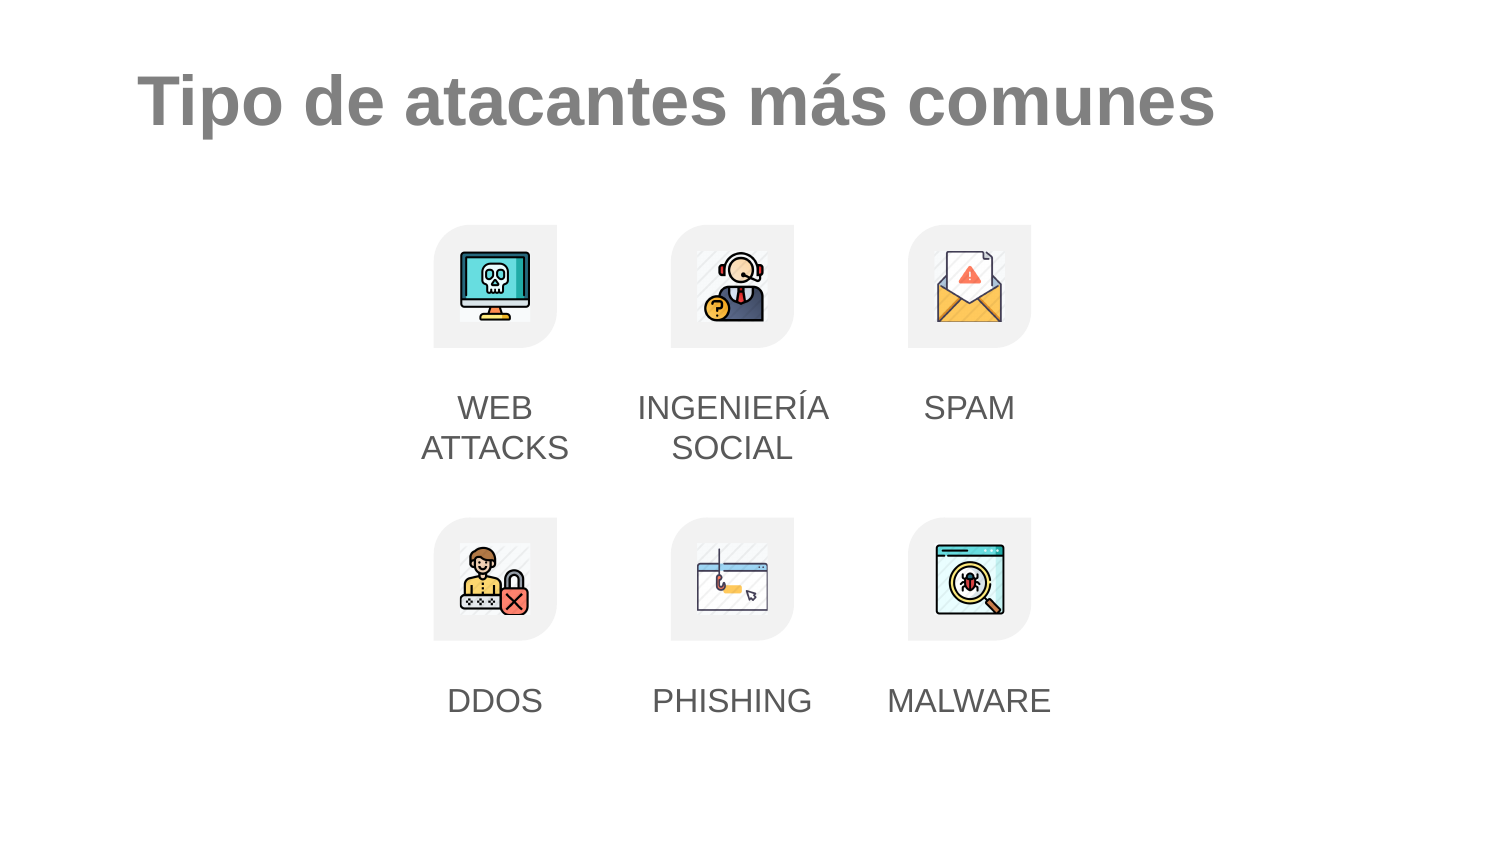

# Tipo de atacantes más comunes
Web Attacks
Ingeniería social
Spam
DDOS
Phishing
Malware